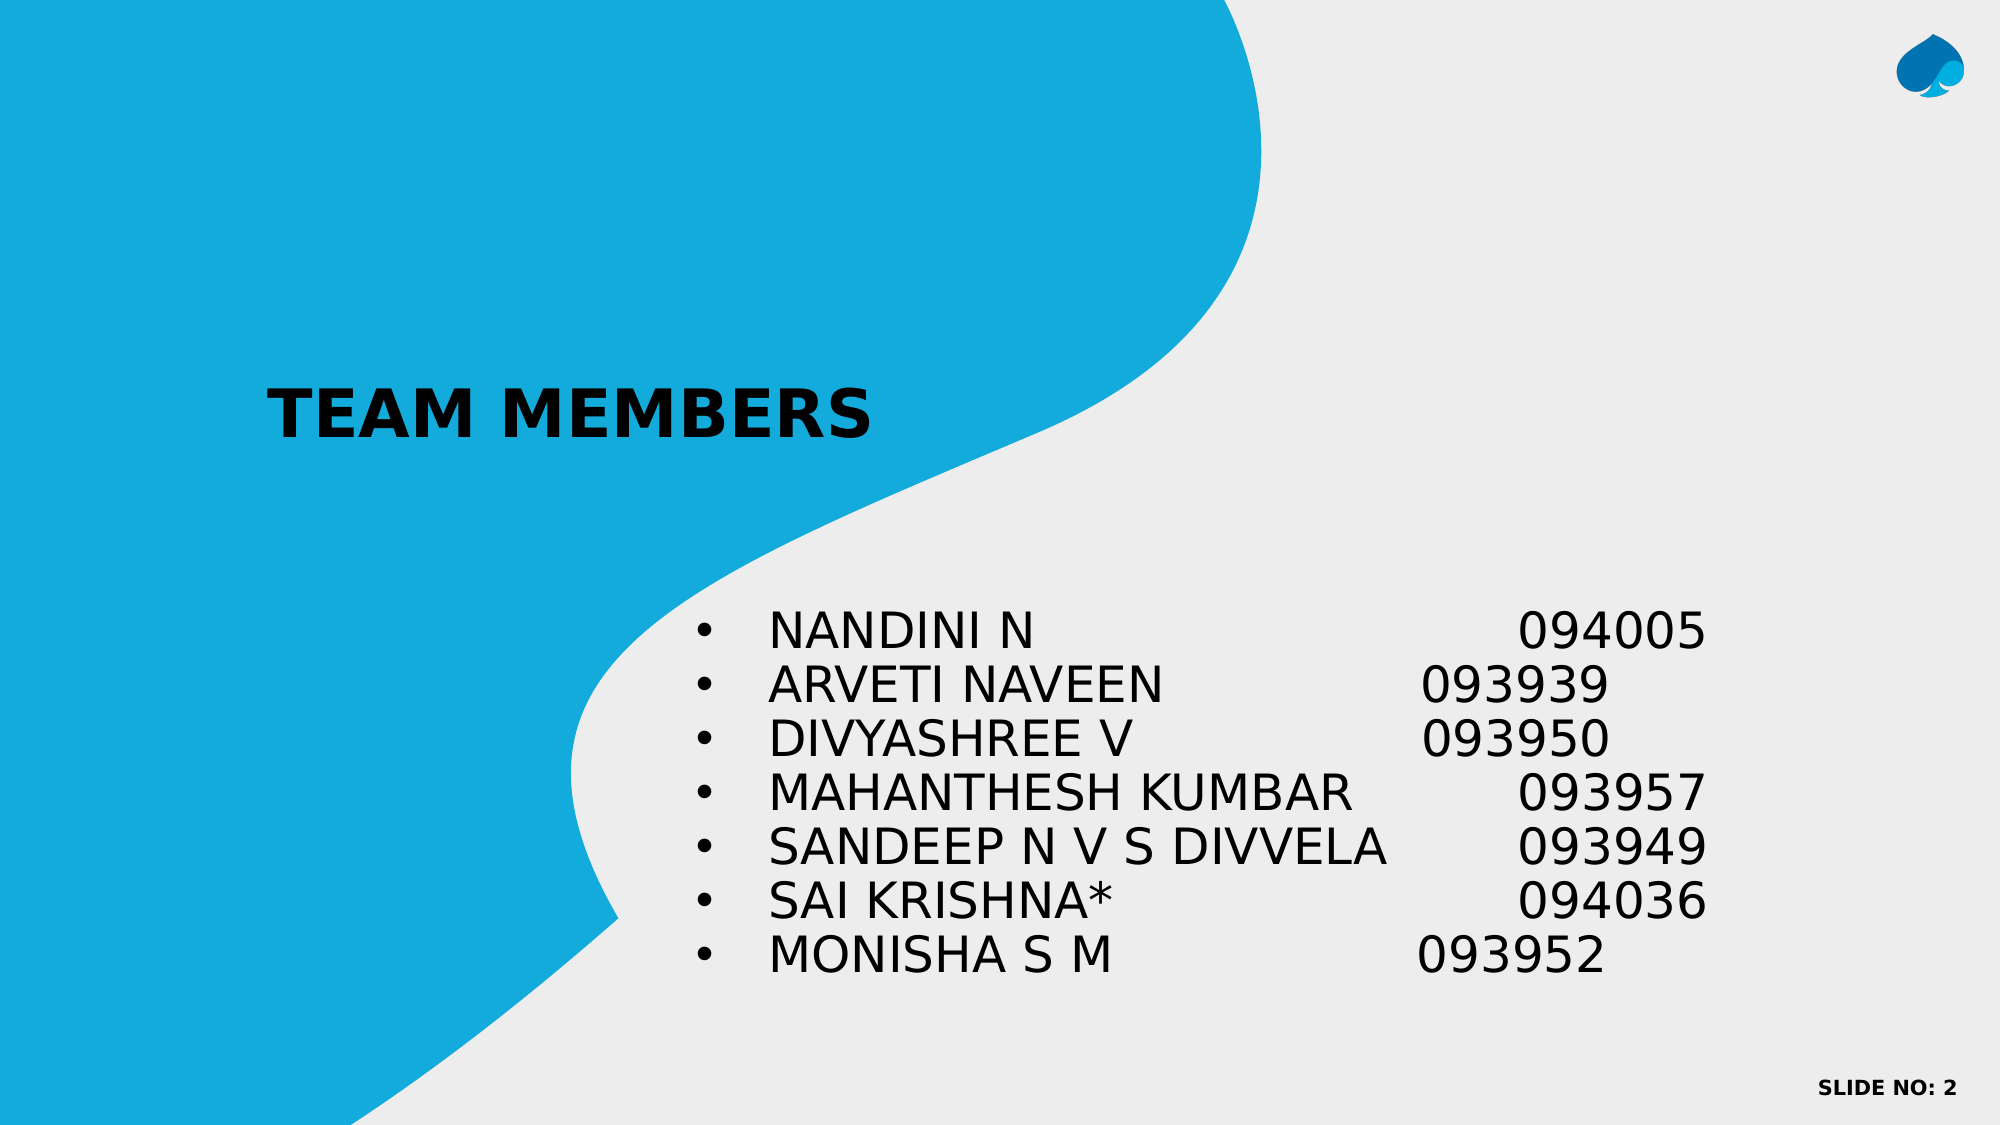

TEAM MEMBERS
 NANDINI N 			 094005
 ARVETI NAVEEN                093939
 DIVYASHREE V                  093950
 MAHANTHESH KUMBAR	 093957
 SANDEEP N V S DIVVELA	 093949
 SAI KRISHNA*			 094036
 MONISHA S M                   093952
SLIDE NO: 2